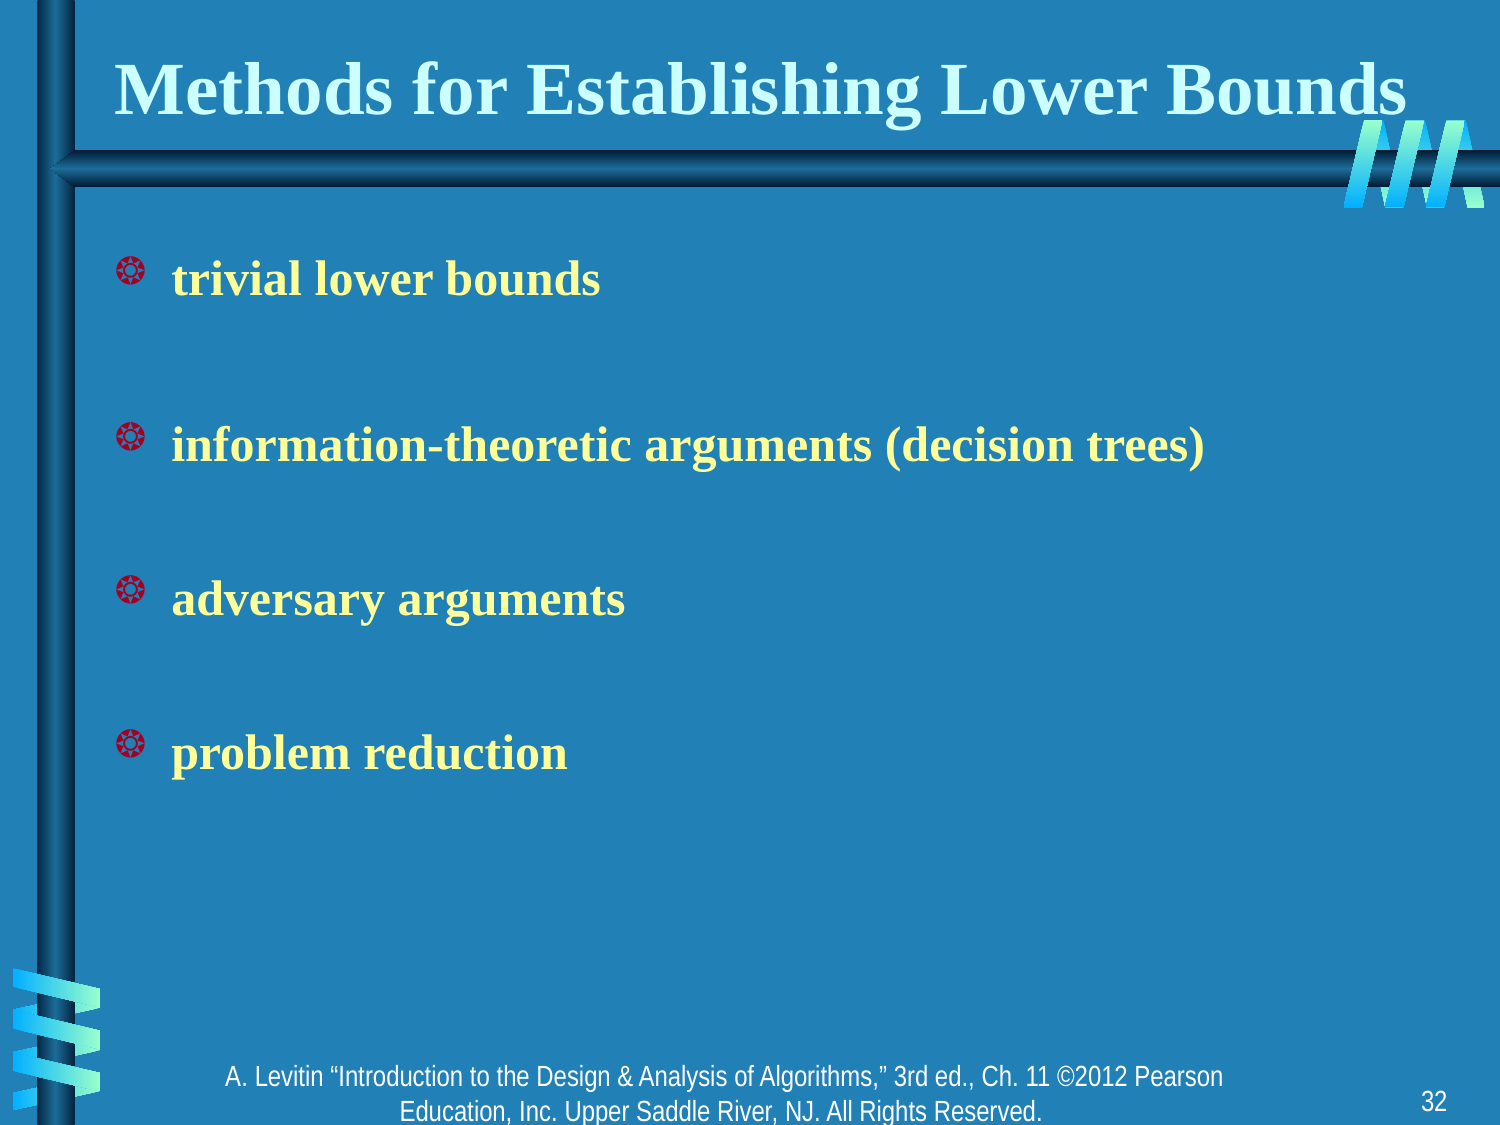

# Methods for Establishing Lower Bounds
trivial lower bounds
information-theoretic arguments (decision trees)
adversary arguments
problem reduction

A. Levitin “Introduction to the Design & Analysis of Algorithms,” 3rd ed., Ch. 11 ©2012 Pearson Education, Inc. Upper Saddle River, NJ. All Rights Reserved.
32